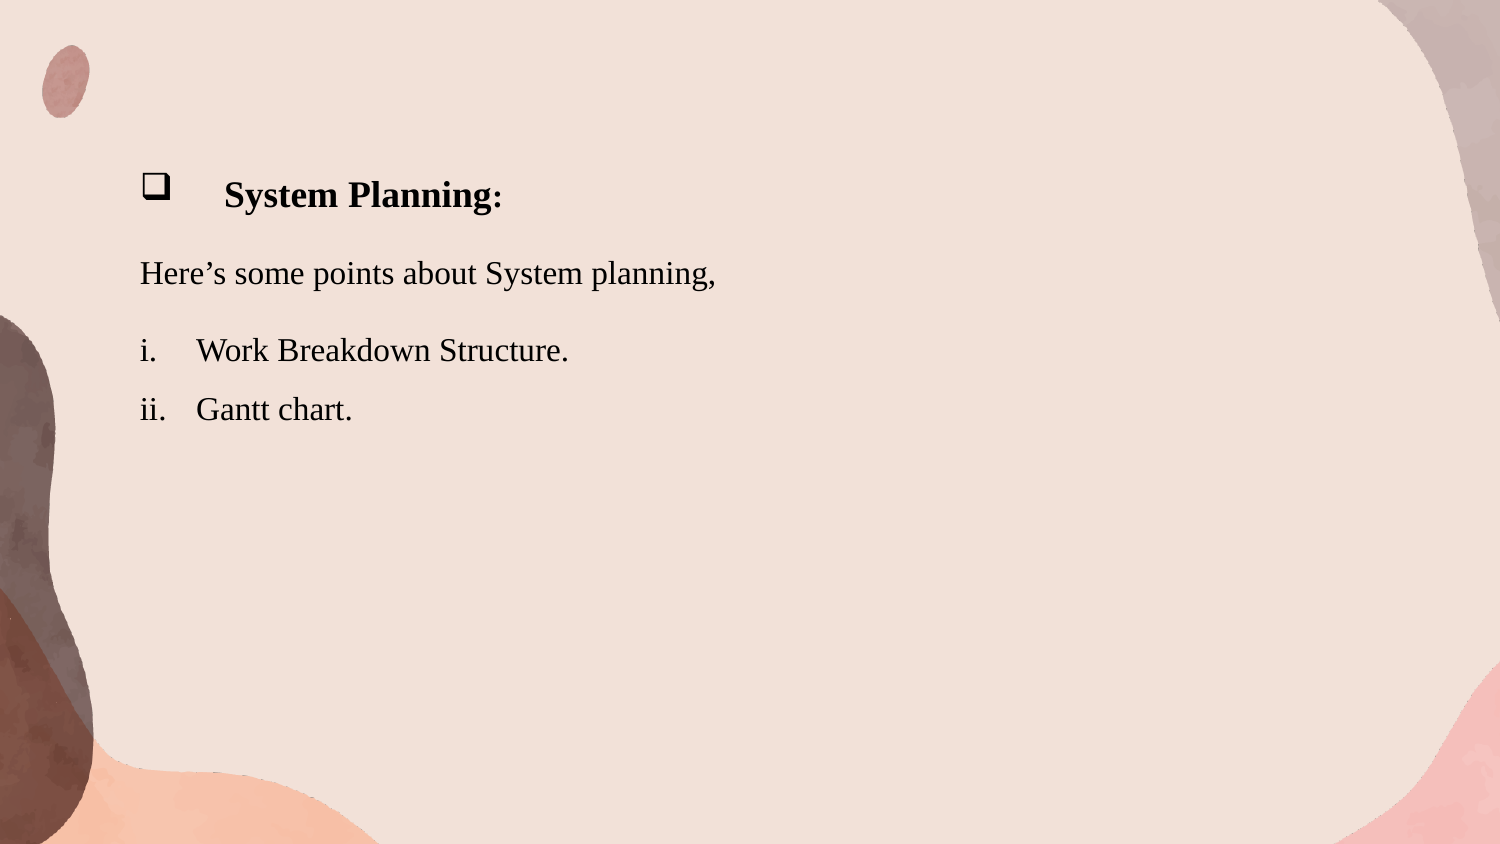

System Planning:
Here’s some points about System planning,
Work Breakdown Structure.
Gantt chart.